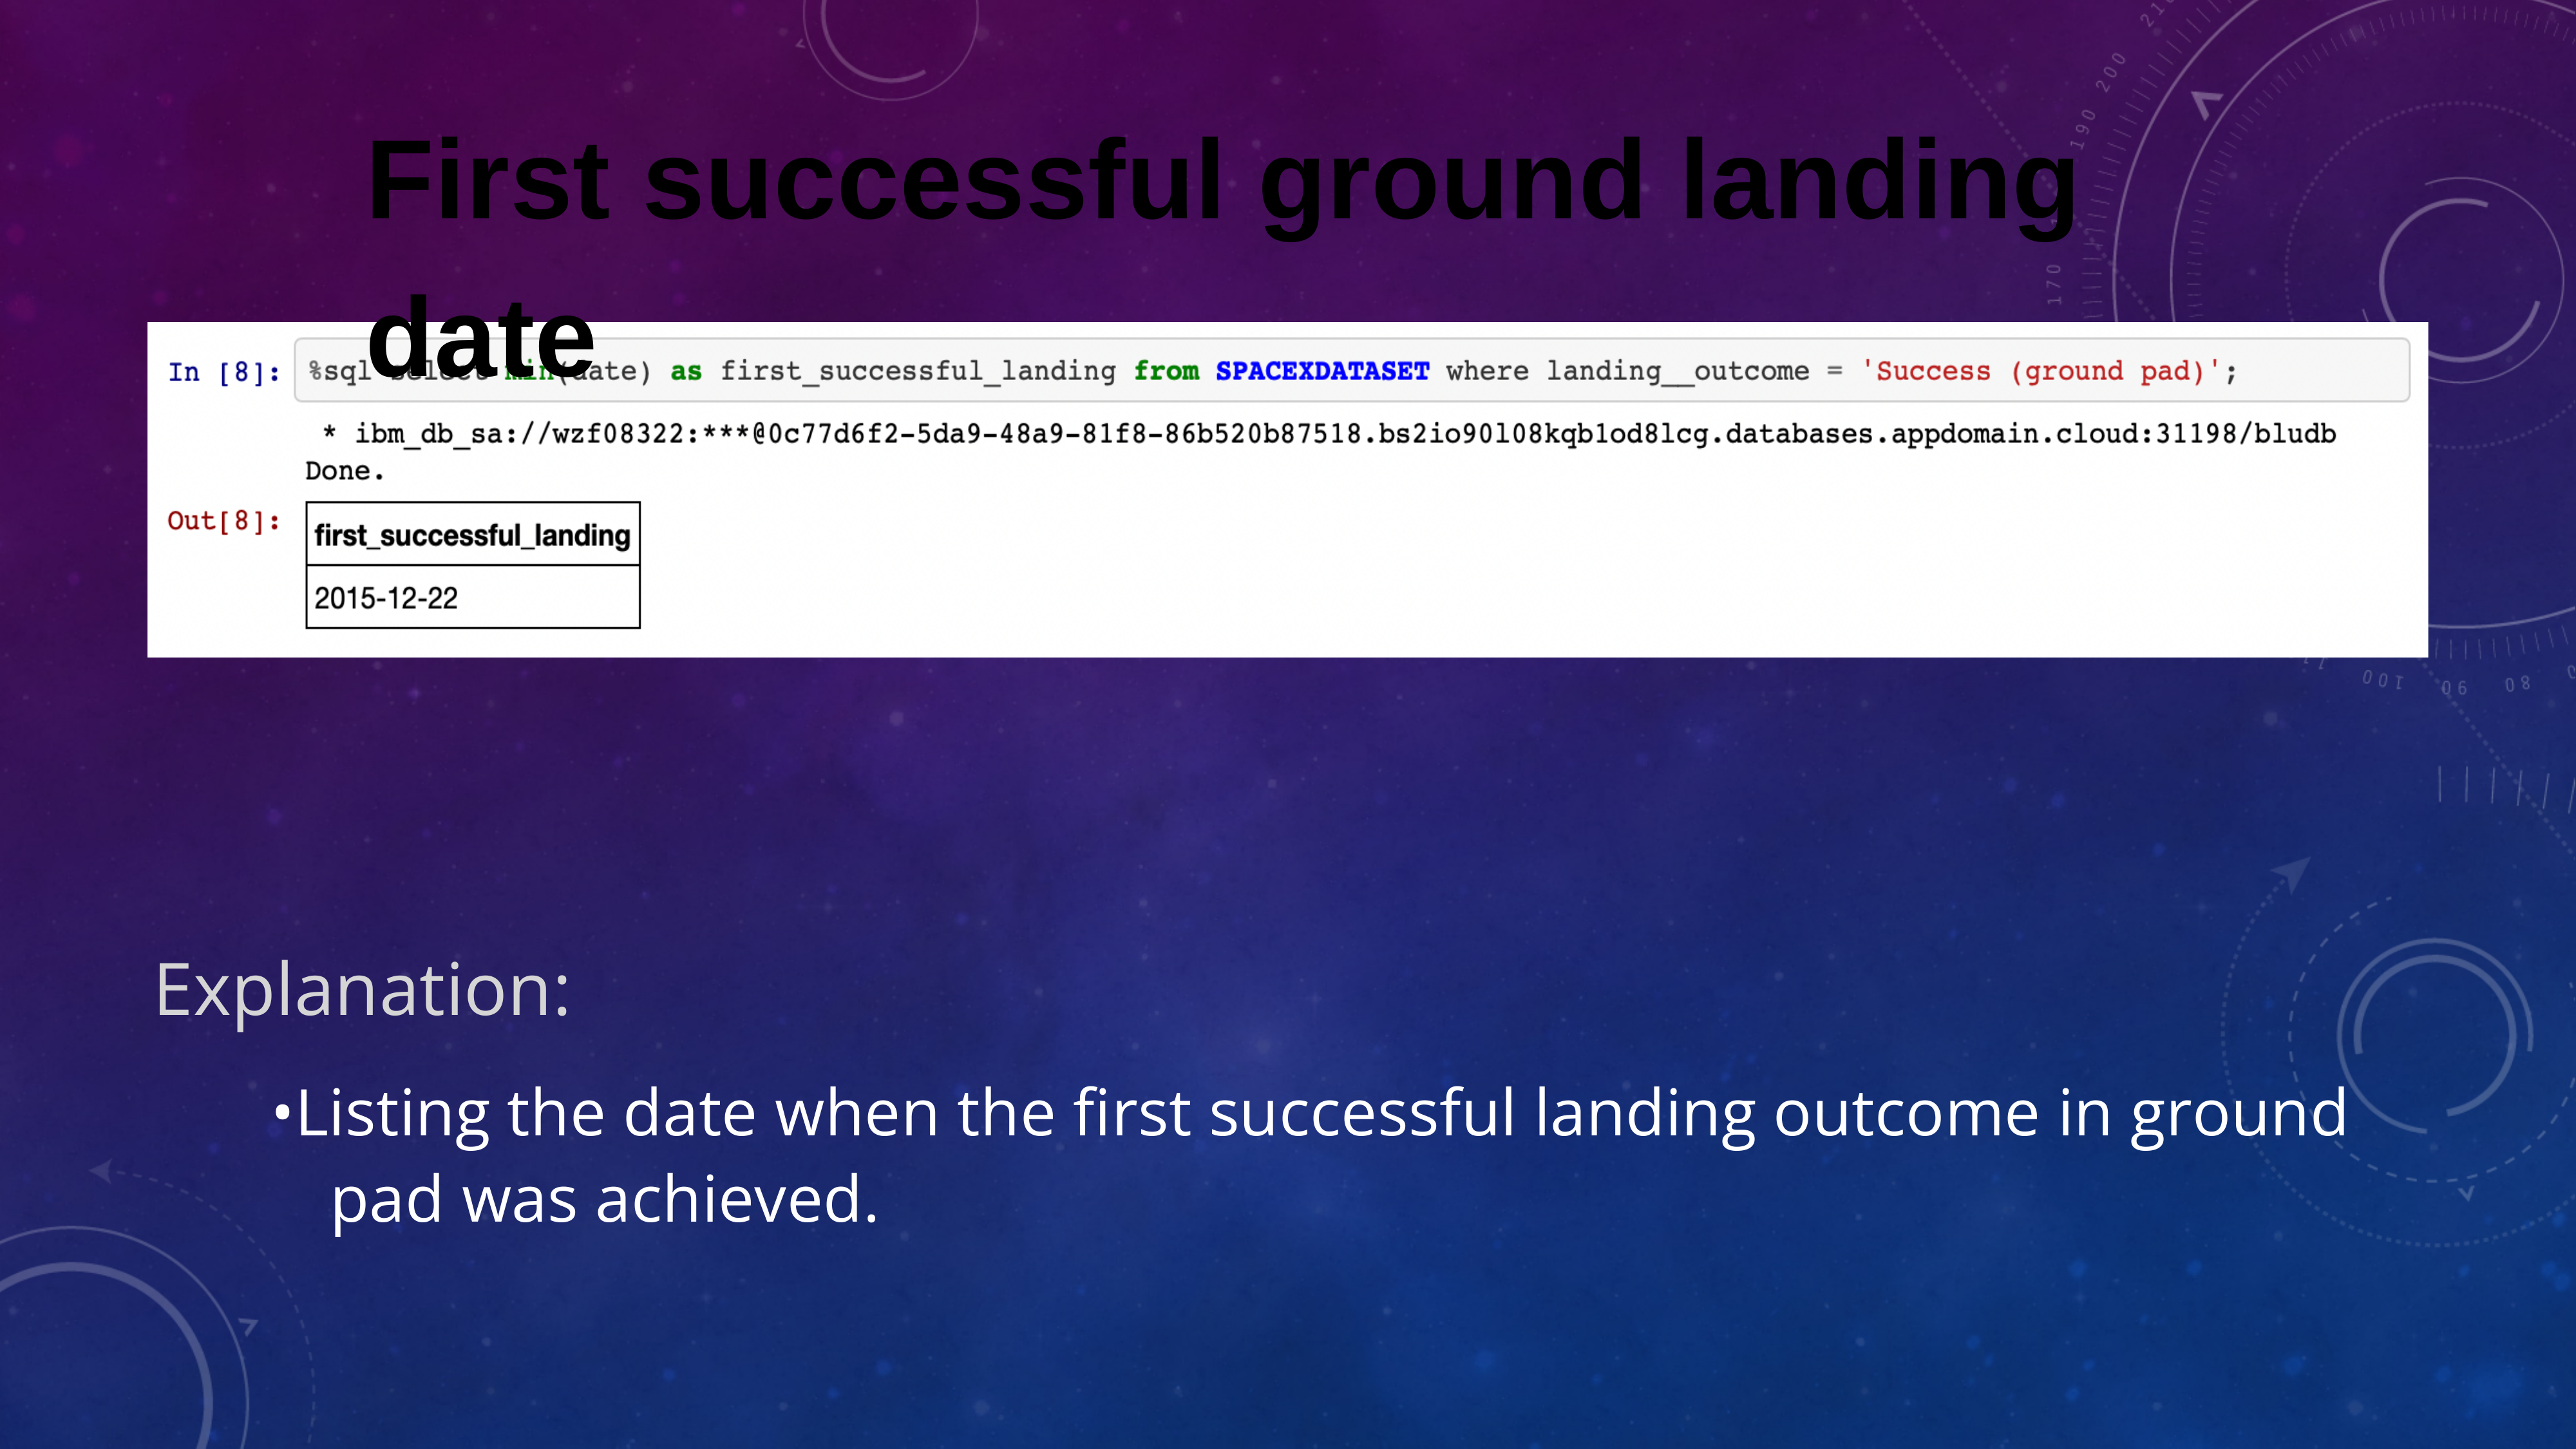

First successful ground landing date

Explanation:
•Listing the date when the first successful landing outcome in ground
pad was achieved.